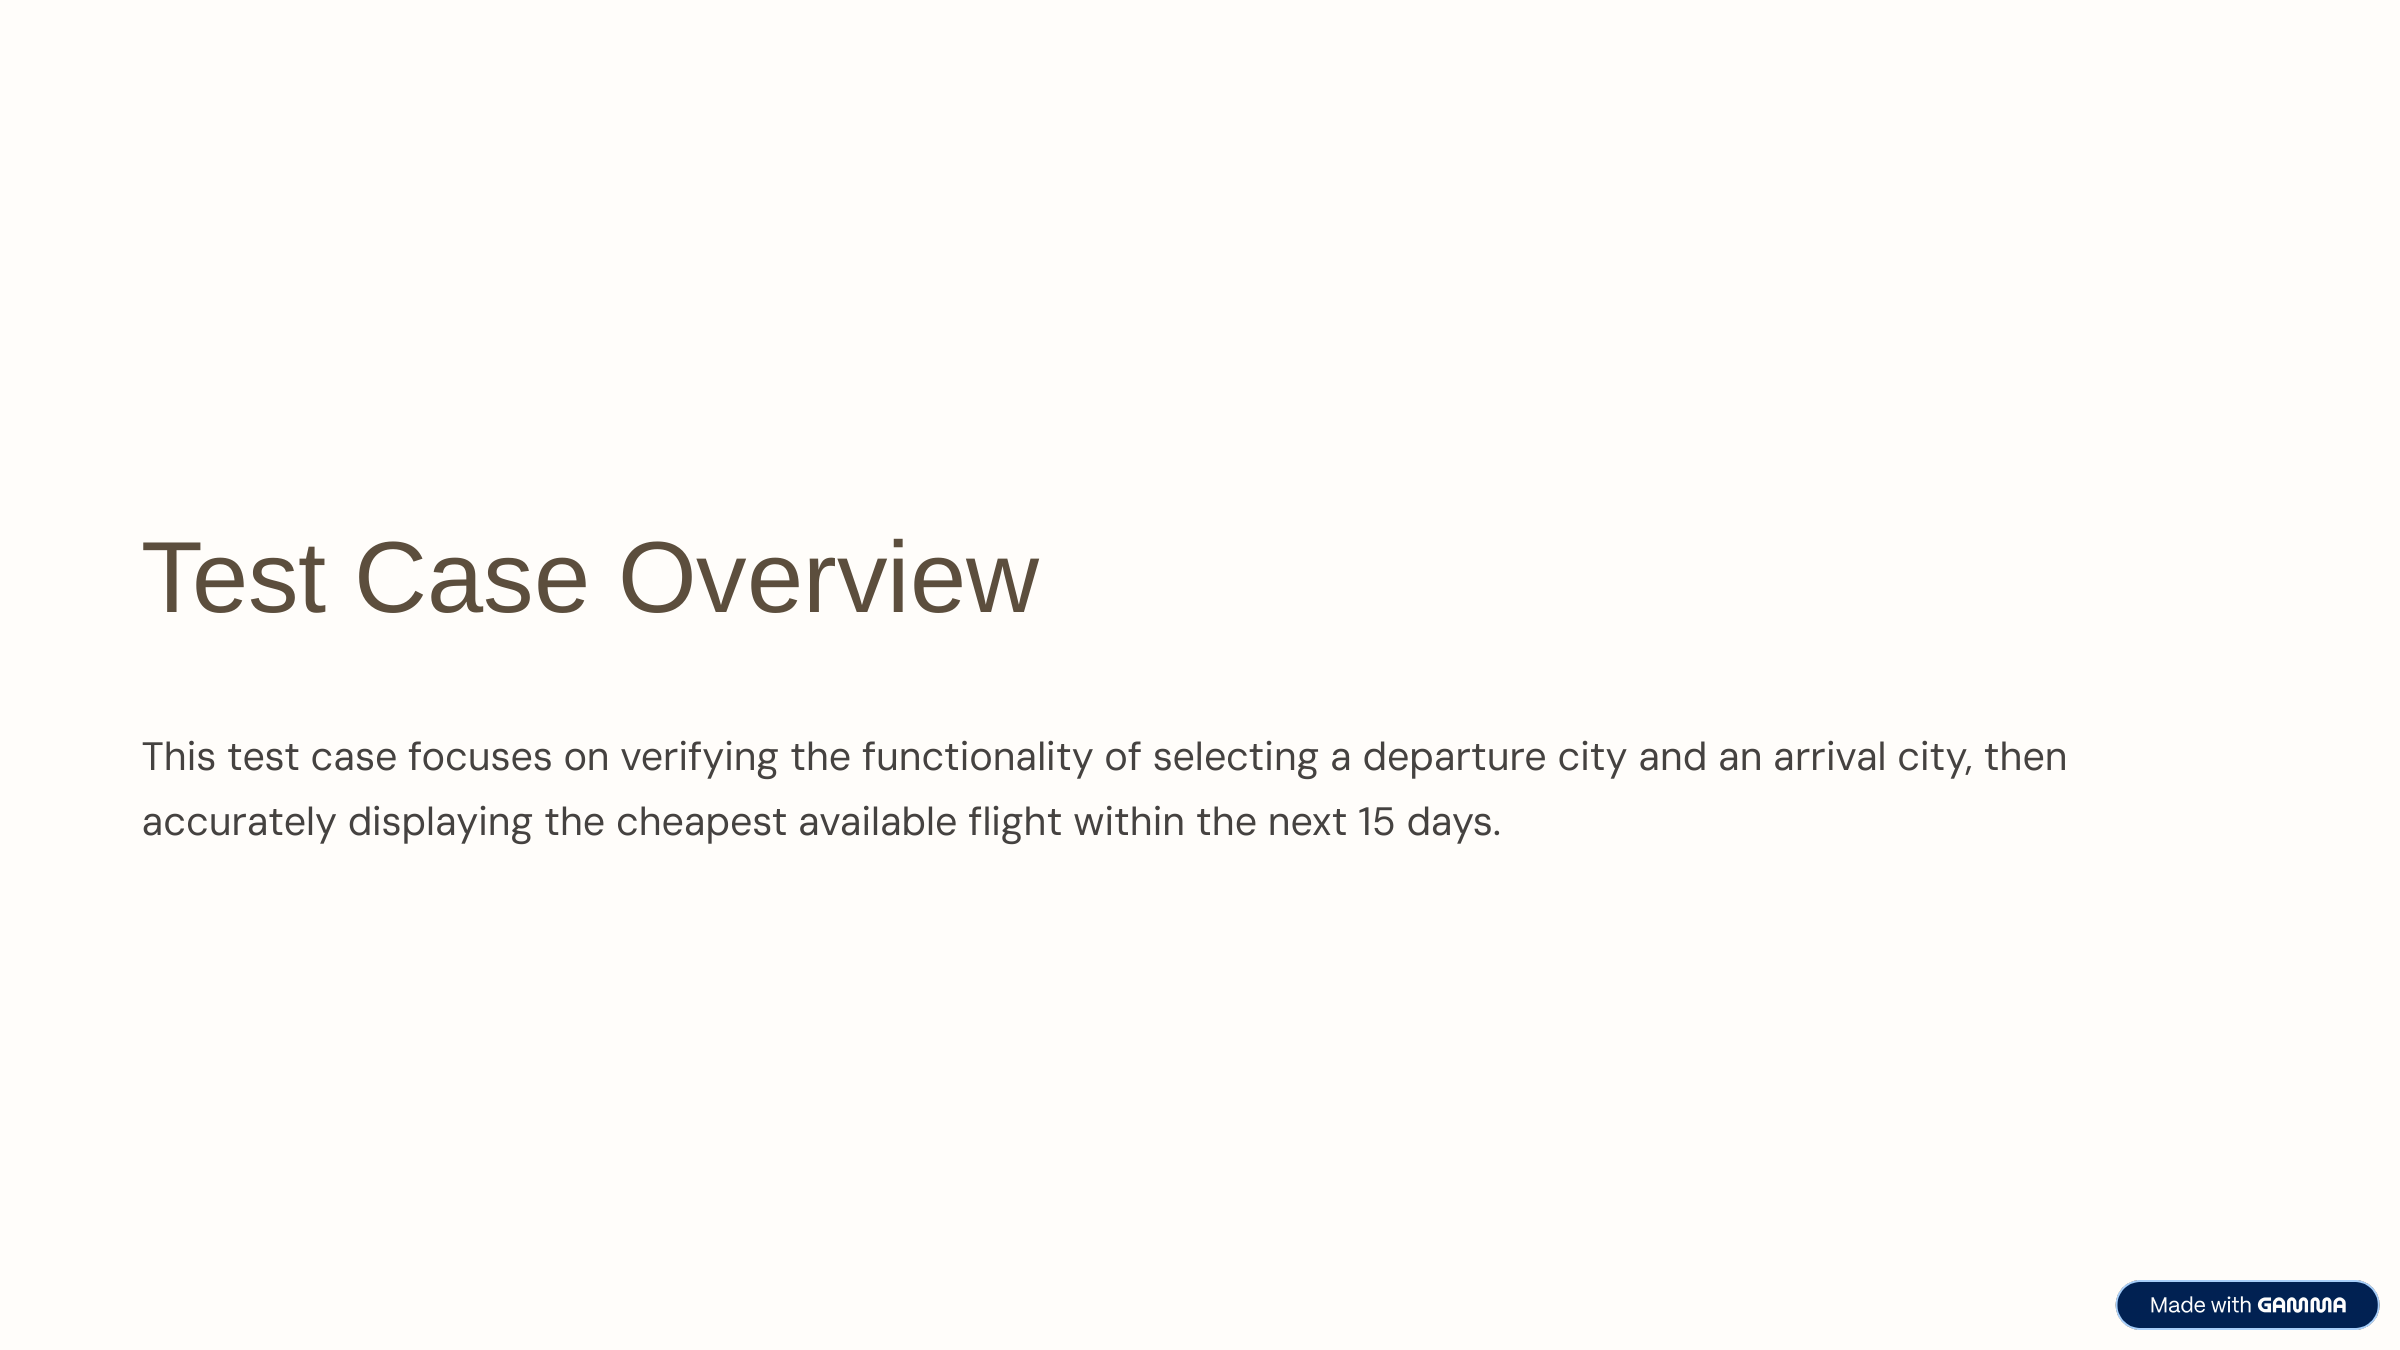

Test Case Overview
This test case focuses on verifying the functionality of selecting a departure city and an arrival city, then accurately displaying the cheapest available flight within the next 15 days.